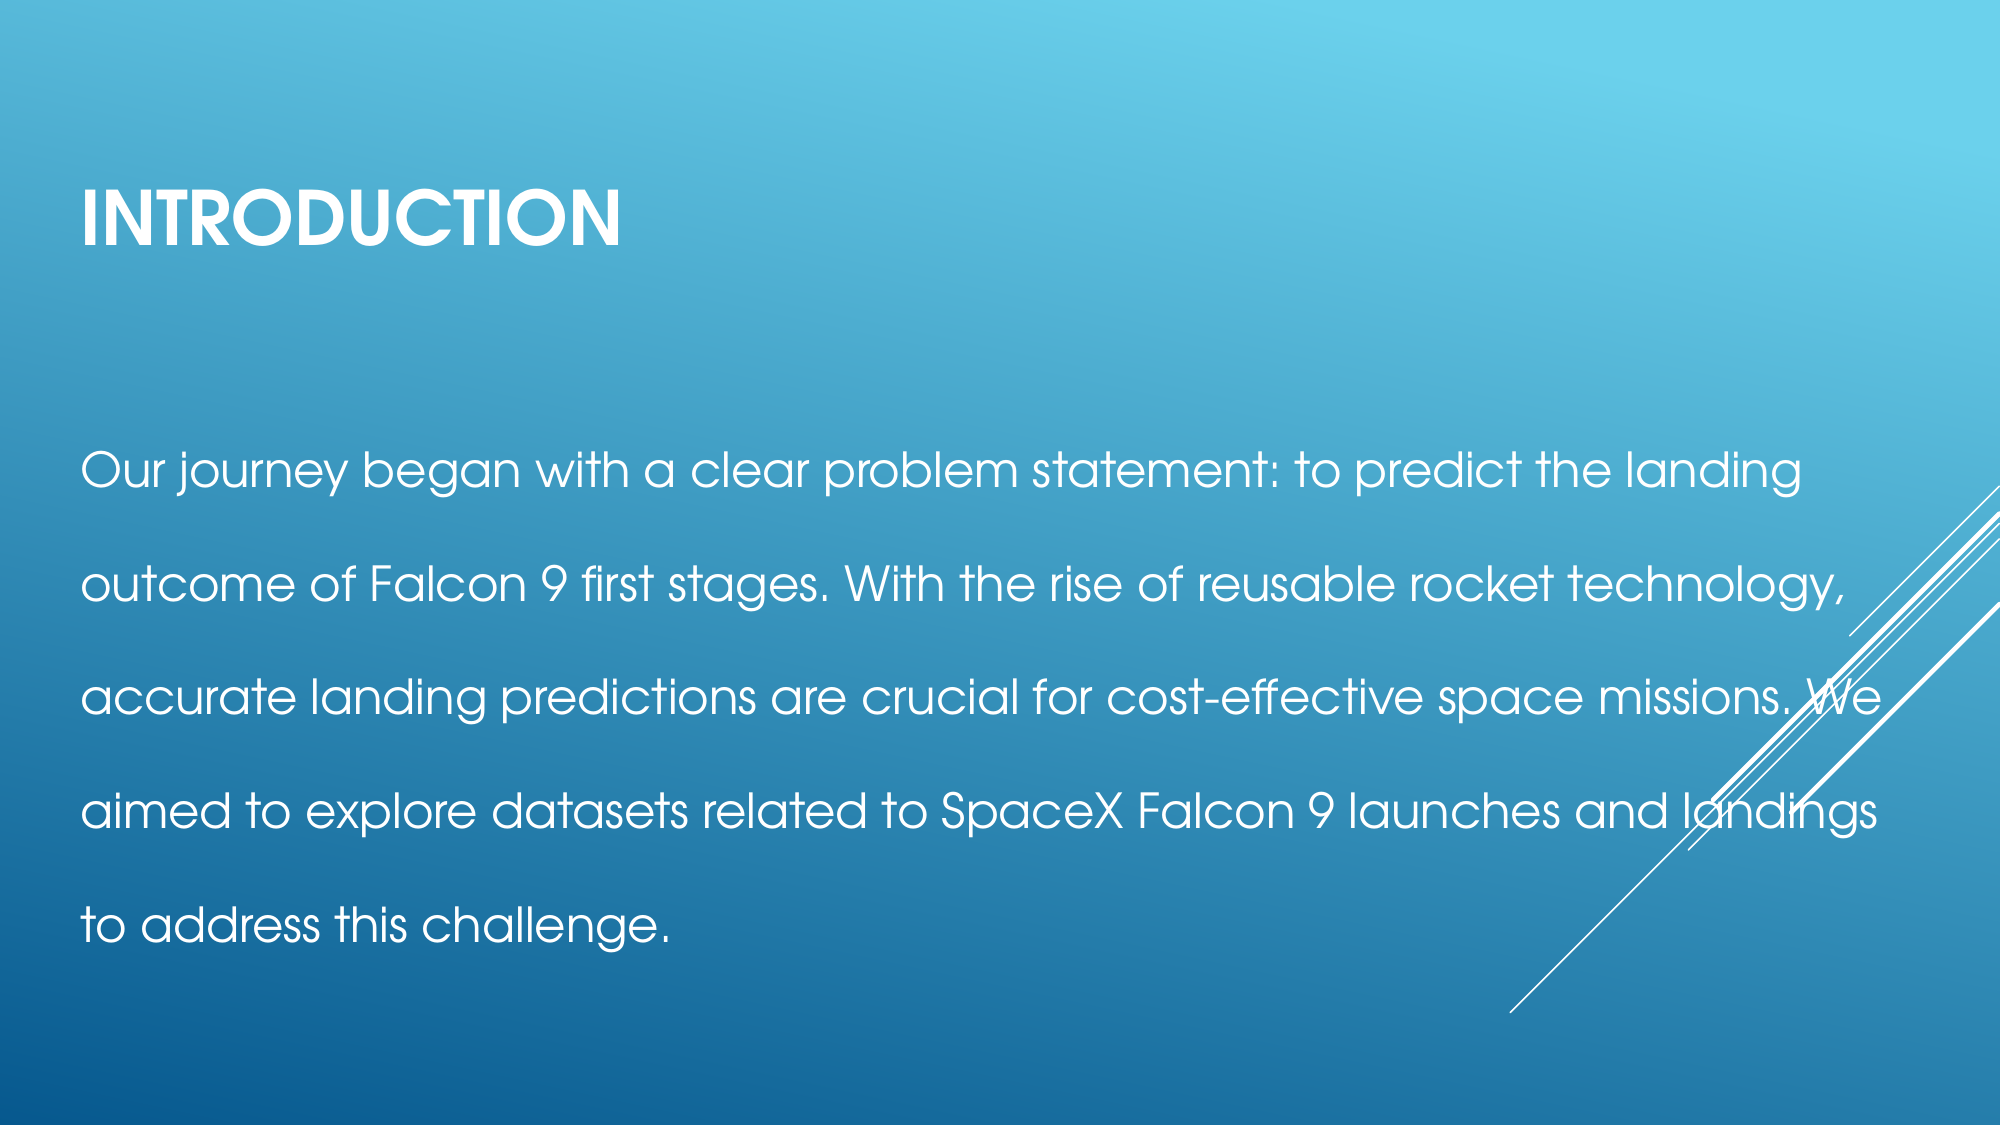

# Introduction
Our journey began with a clear problem statement: to predict the landing outcome of Falcon 9 first stages. With the rise of reusable rocket technology, accurate landing predictions are crucial for cost-effective space missions. We aimed to explore datasets related to SpaceX Falcon 9 launches and landings to address this challenge.